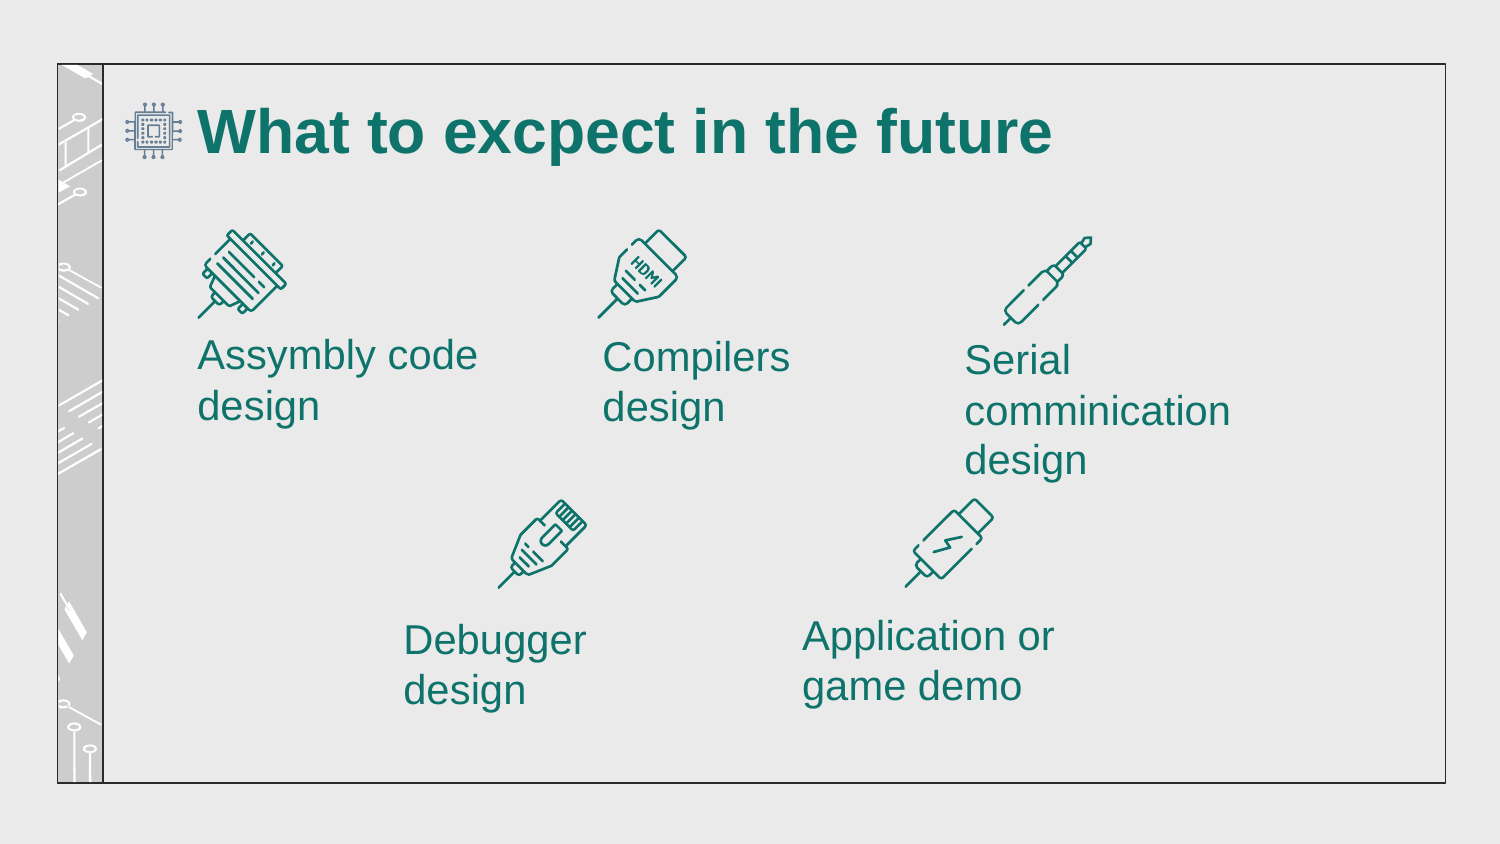

# What to excpect in the future

Assymbly code design
Compilers design
Serial comminication design

Application or game demo
Debugger design